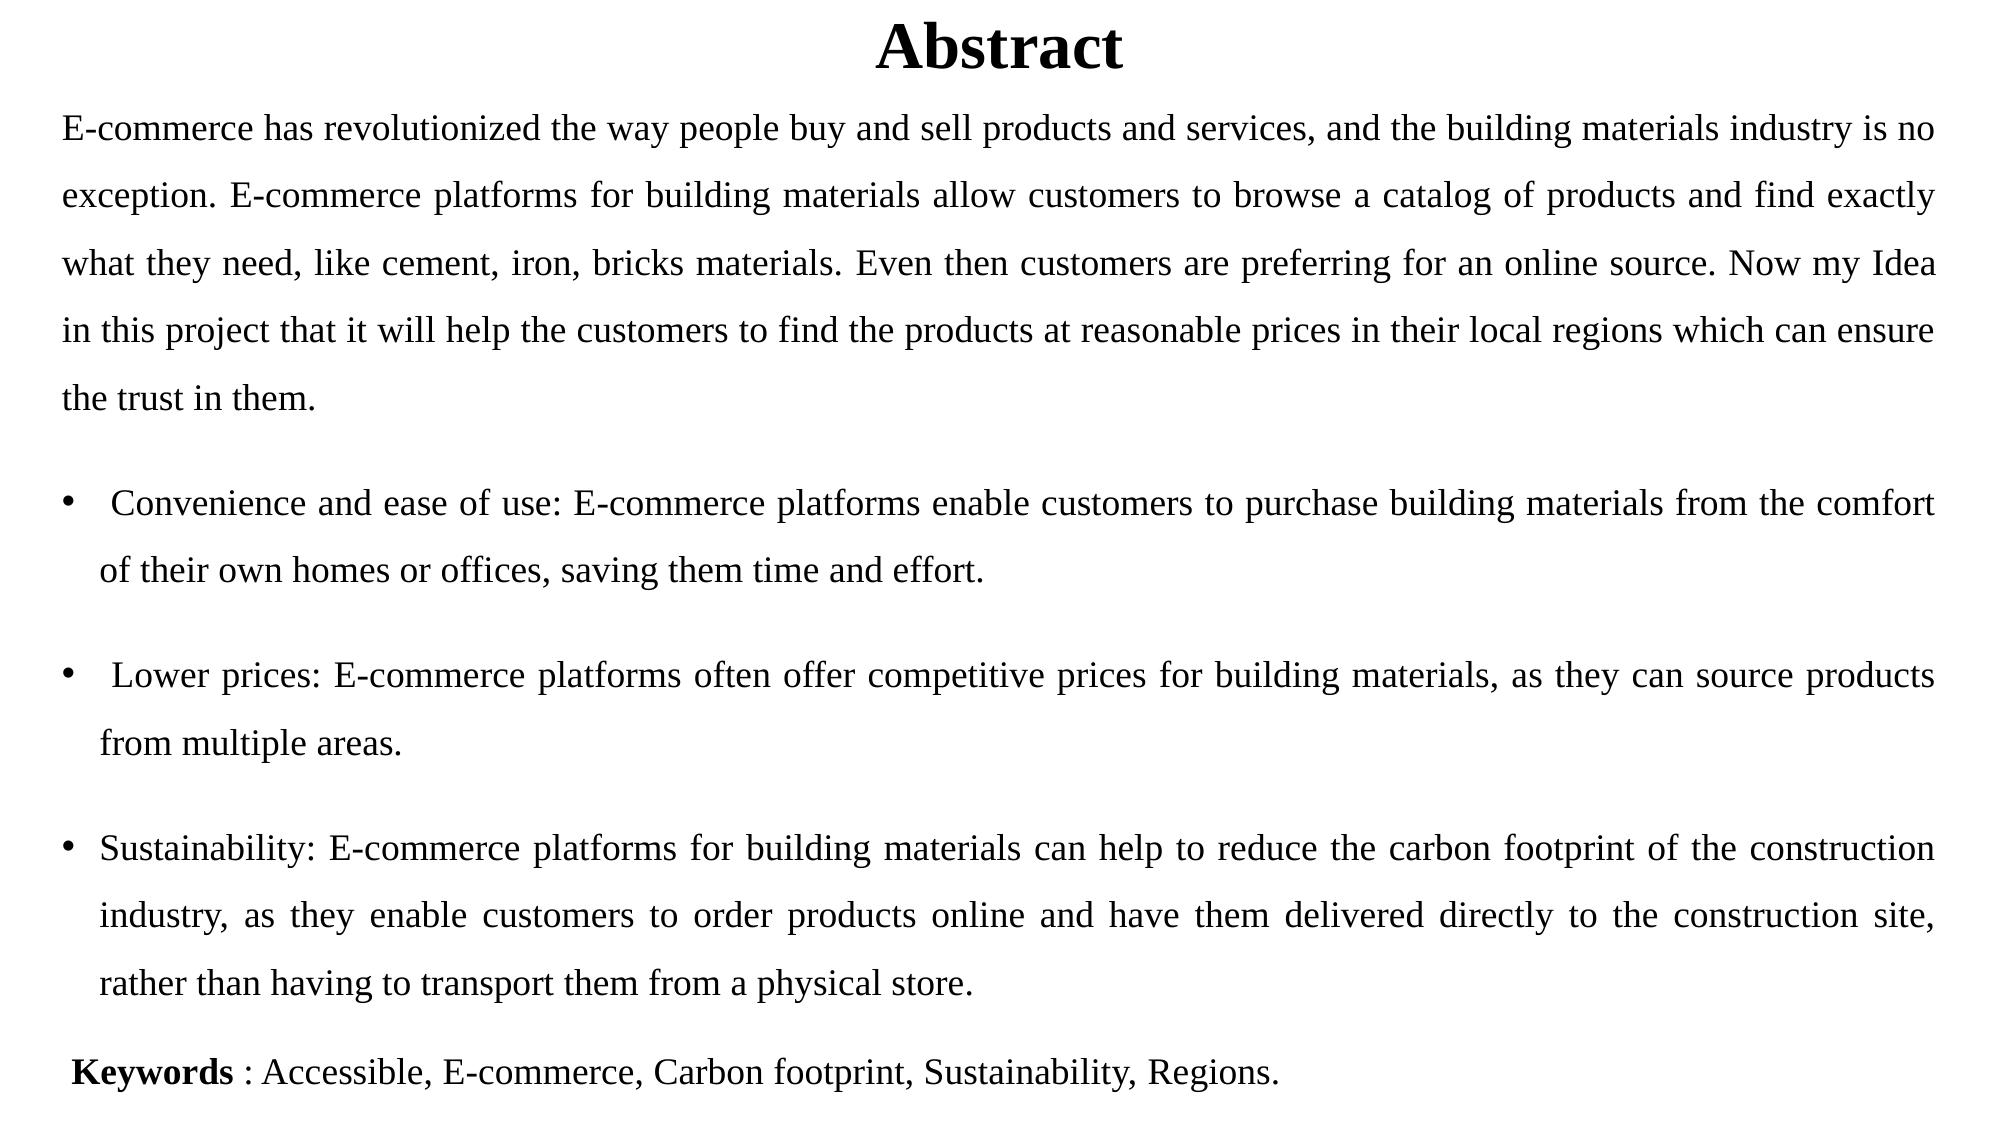

# Abstract
E-commerce has revolutionized the way people buy and sell products and services, and the building materials industry is no exception. E-commerce platforms for building materials allow customers to browse a catalog of products and find exactly what they need, like cement, iron, bricks materials. Even then customers are preferring for an online source. Now my Idea in this project that it will help the customers to find the products at reasonable prices in their local regions which can ensure the trust in them.
 Convenience and ease of use: E-commerce platforms enable customers to purchase building materials from the comfort of their own homes or offices, saving them time and effort.
 Lower prices: E-commerce platforms often offer competitive prices for building materials, as they can source products from multiple areas.
Sustainability: E-commerce platforms for building materials can help to reduce the carbon footprint of the construction industry, as they enable customers to order products online and have them delivered directly to the construction site, rather than having to transport them from a physical store.
 Keywords : Accessible, E-commerce, Carbon footprint, Sustainability, Regions.